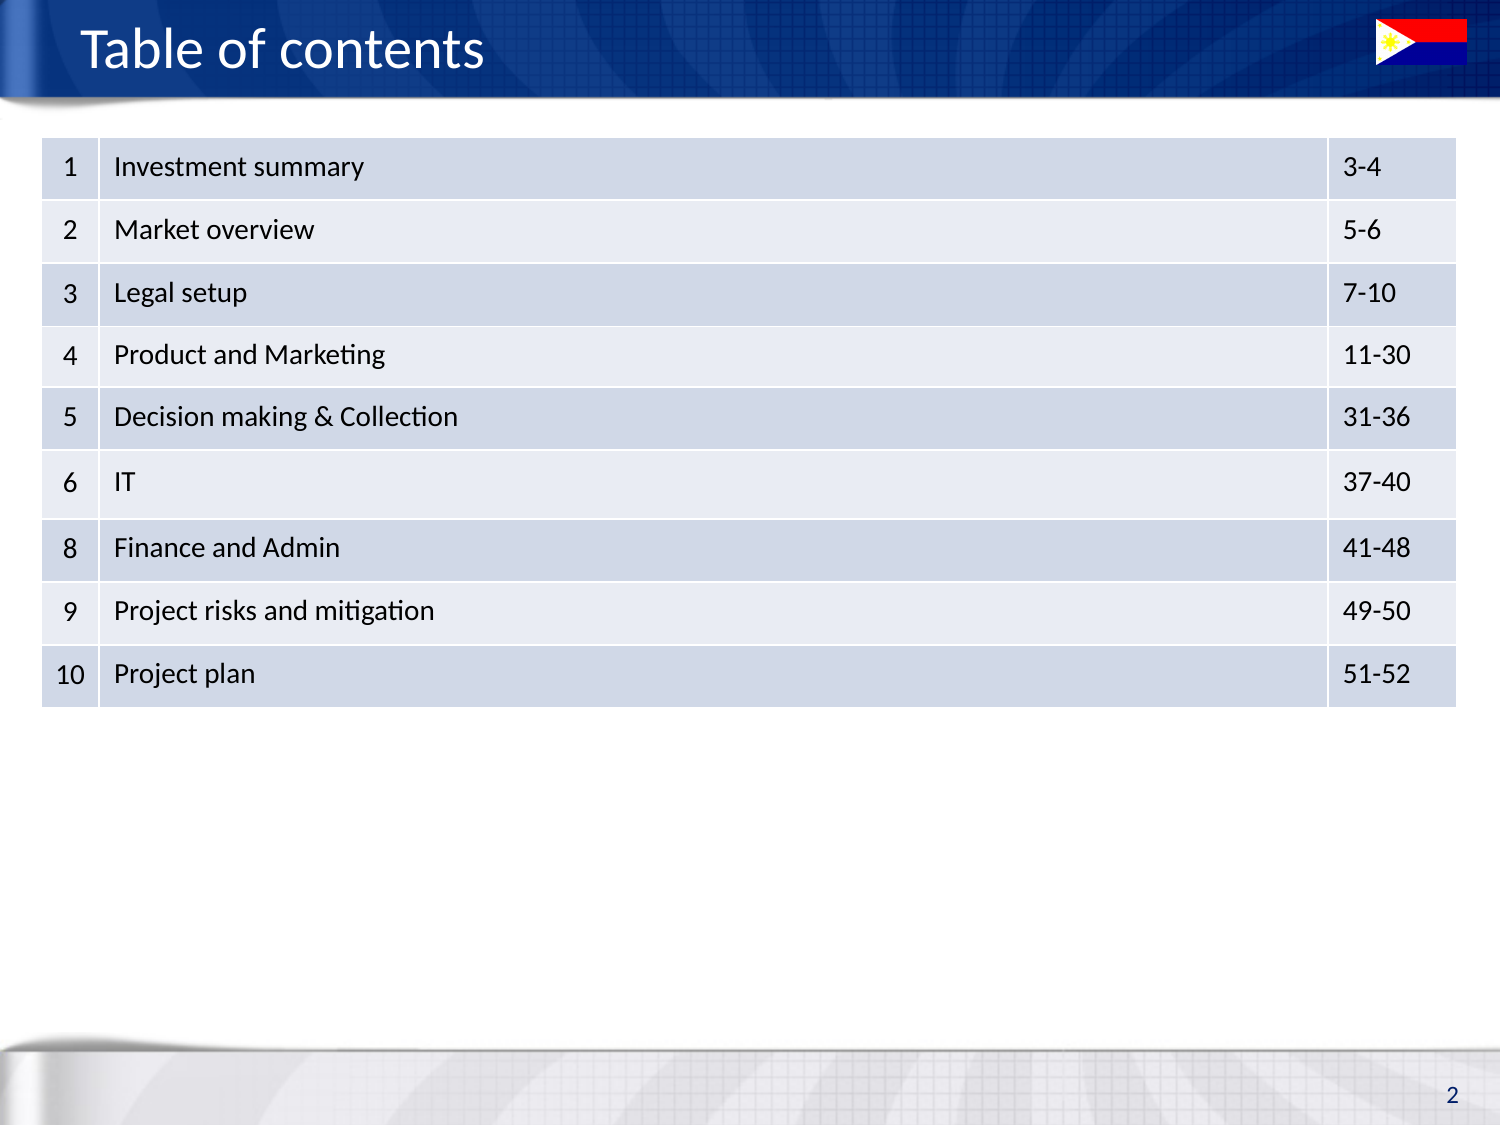

# Table of contents
| 1 | Investment summary | 3-4 |
| --- | --- | --- |
| 2 | Market overview | 5-6 |
| 3 | Legal setup | 7-10 |
| 4 | Product and Marketing | 11-30 |
| 5 | Decision making & Collection | 31-36 |
| 6 | IT | 37-40 |
| 8 | Finance and Admin | 41-48 |
| 9 | Project risks and mitigation | 49-50 |
| 10 | Project plan | 51-52 |
2